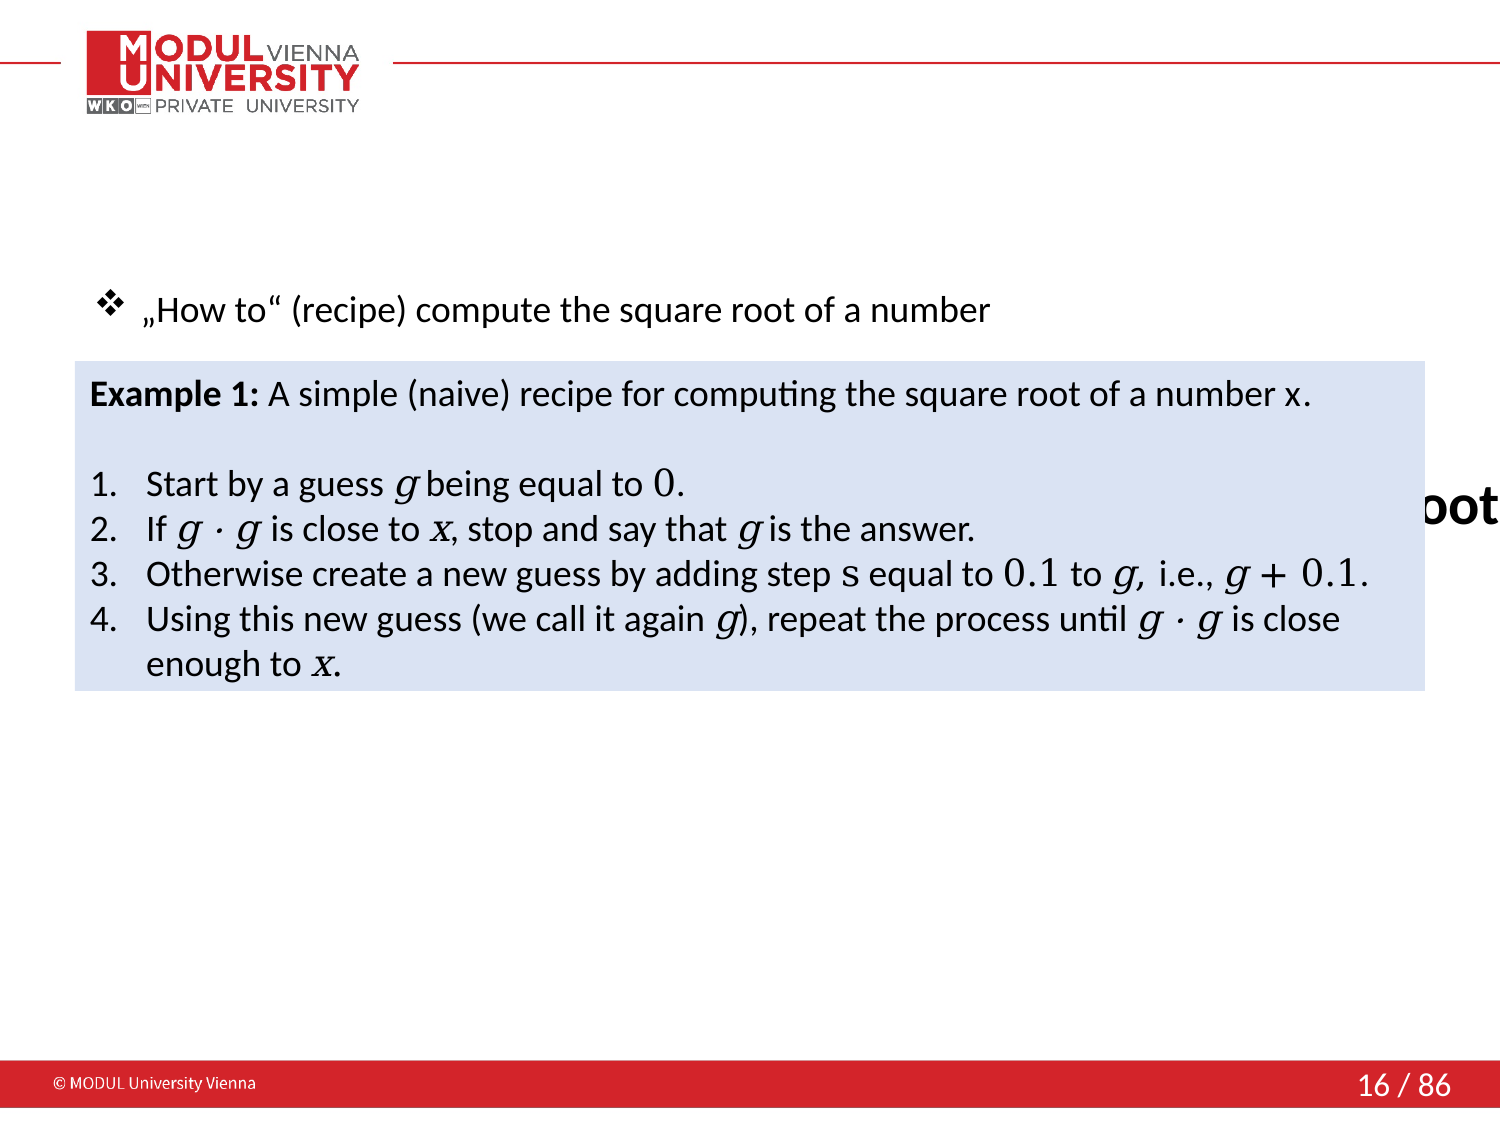

„How to“ (recipe) compute the square root of a number
Example 1: A simple (naive) recipe for computing the square root of a number x.

Start by a guess g being equal to 0.
If g ⋅ g is close to x, stop and say that g is the answer.
Otherwise create a new guess by adding step s equal to 0.1 to g, i.e., g + 0.1.
Using this new guess (we call it again g), repeat the process until g ⋅ g is close enough to x.
# Square root